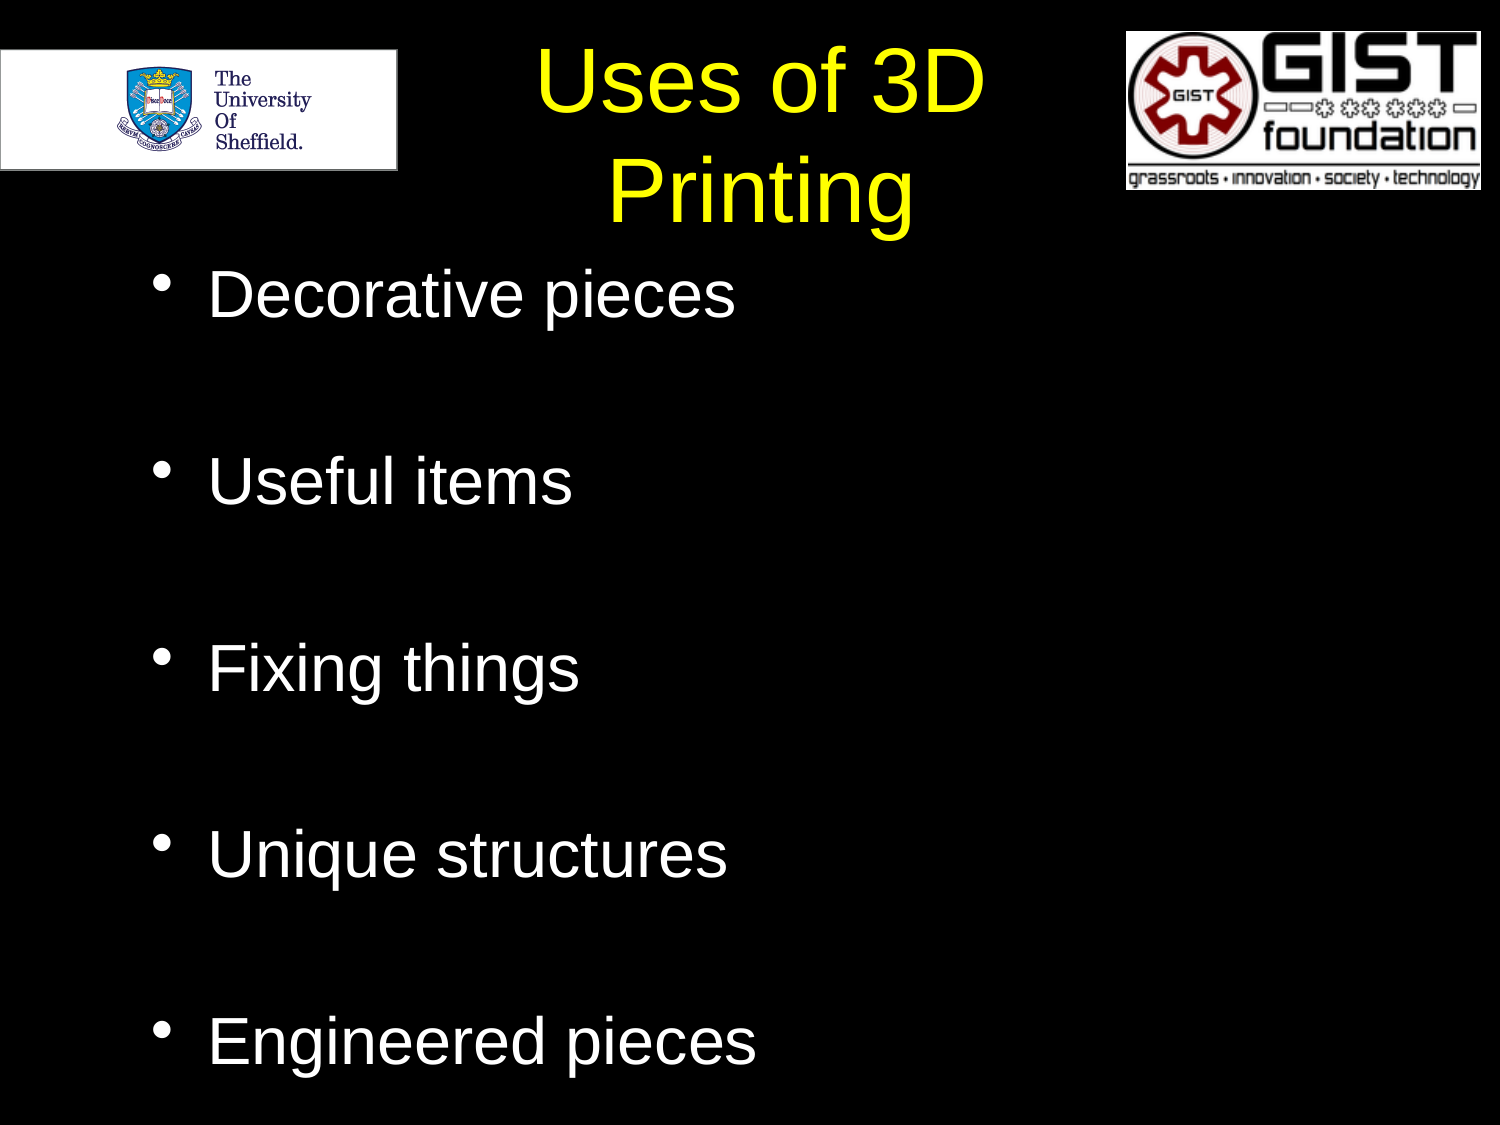

# Uses of 3D Printing
Decorative pieces

Useful items

Fixing things

Unique structures

Engineered pieces